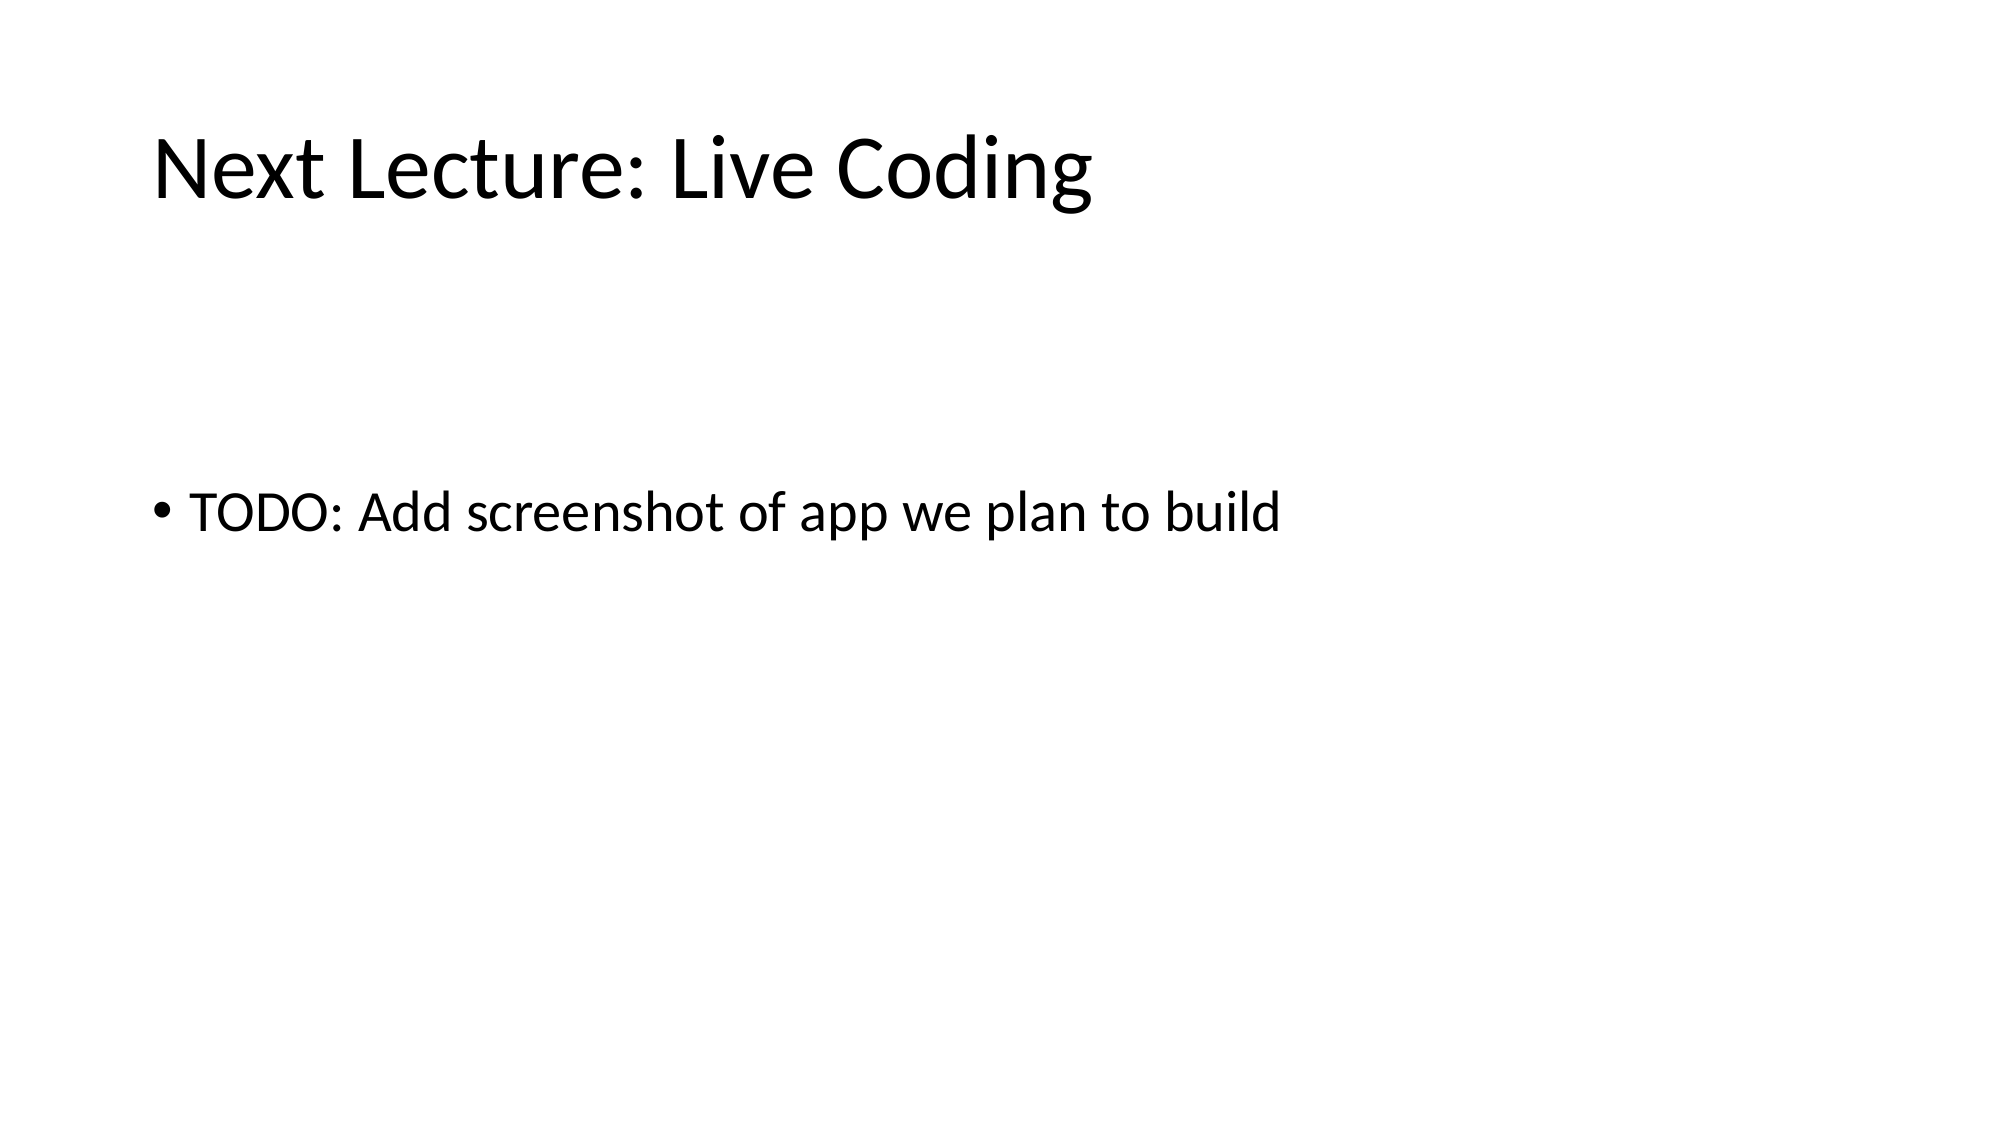

# Next Lecture: Live Coding

TODO: Add screenshot of app we plan to build